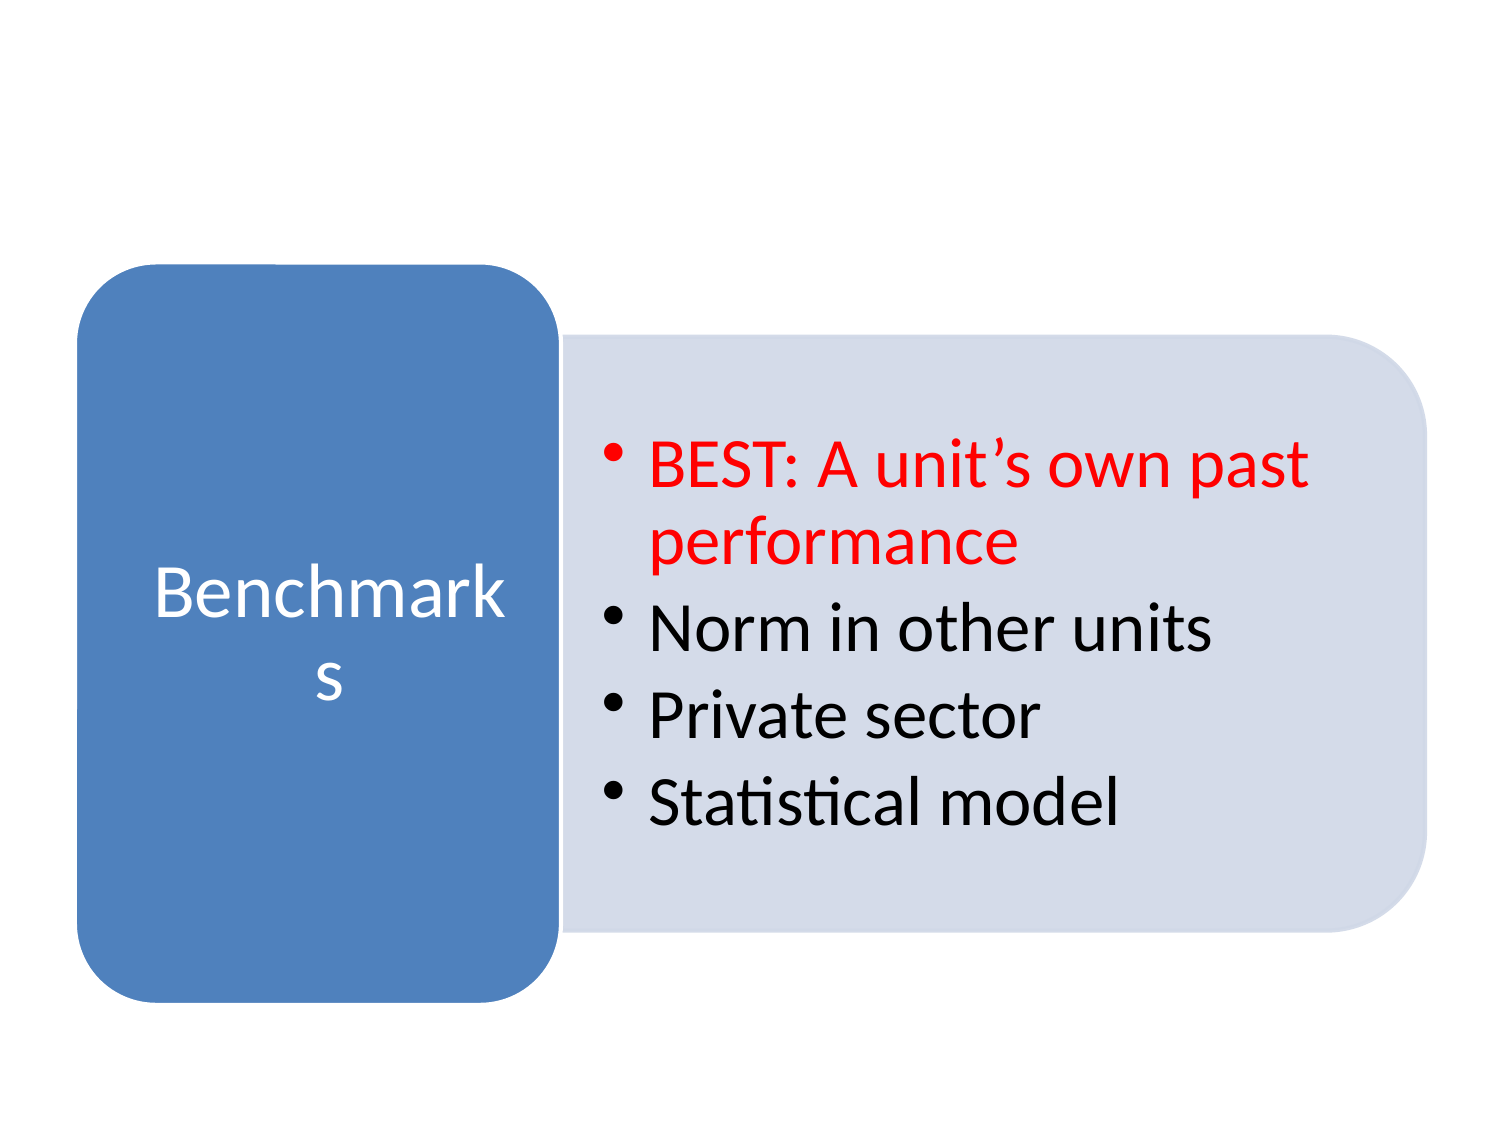

BEST: A unit’s own past performance
Norm in other units
Private sector
Statistical model
Benchmarks